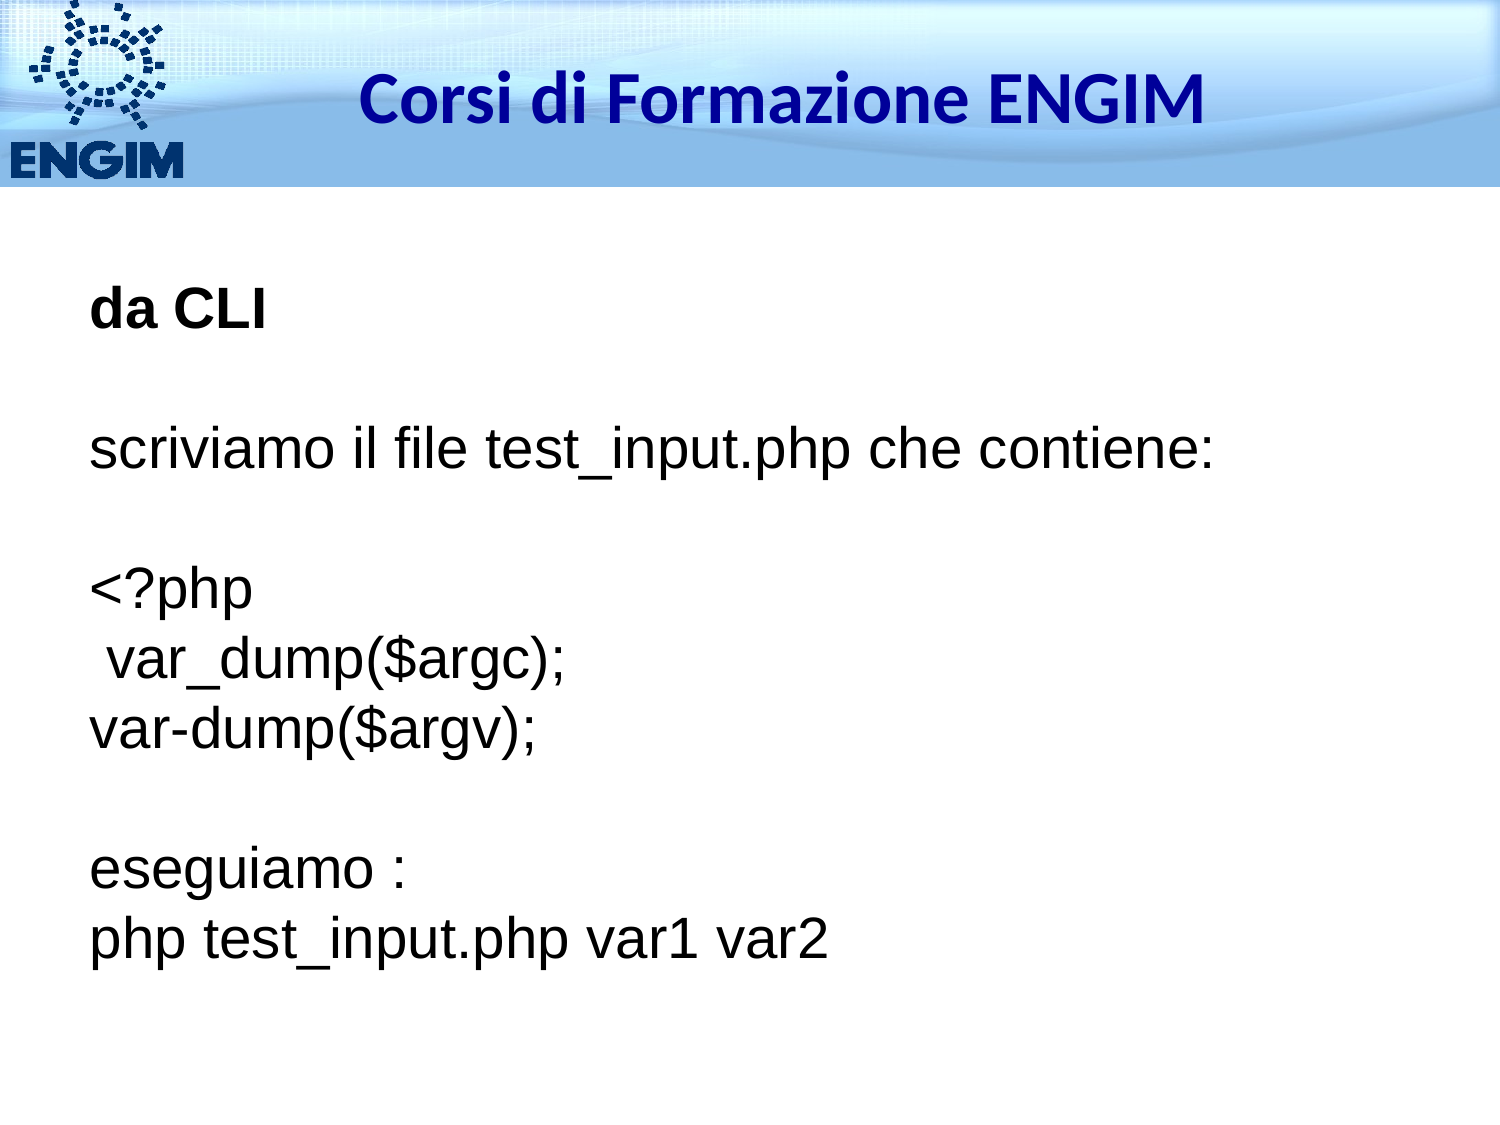

Corsi di Formazione ENGIM
da CLI

scriviamo il file test_input.php che contiene:

<?php
 var_dump($argc);
var-dump($argv);

eseguiamo :
php test_input.php var1 var2